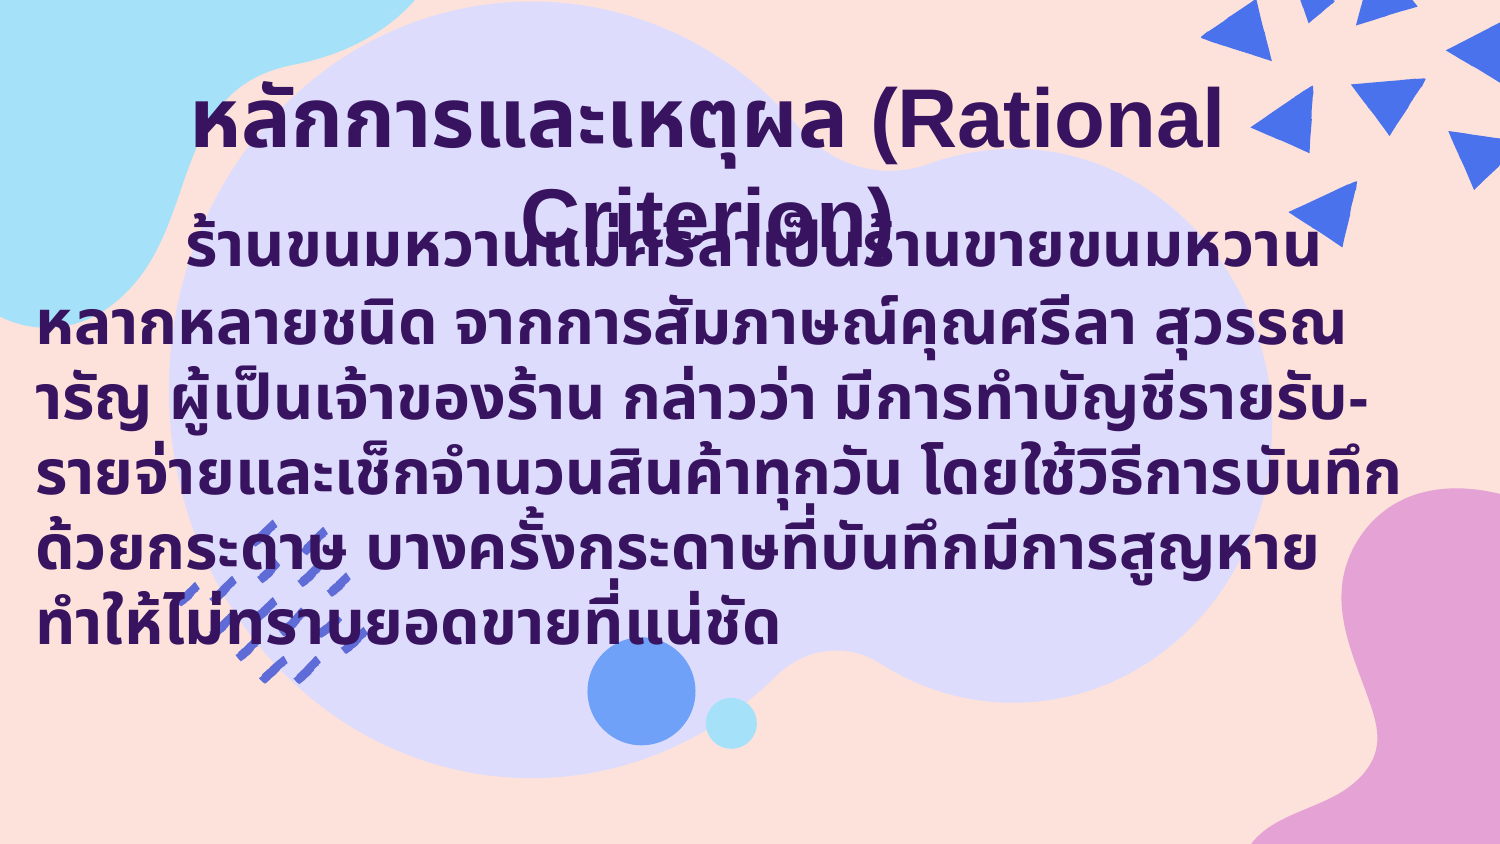

# หลักการและเหตุผล (Rational Criterion)
	ร้านขนมหวานแม่ศรีลาเป็นร้านขายขนมหวานหลากหลายชนิด จากการสัมภาษณ์คุณศรีลา สุวรรณารัญ ผู้เป็นเจ้าของร้าน กล่าวว่า มีการทำบัญชีรายรับ-รายจ่ายและเช็กจำนวนสินค้าทุกวัน โดยใช้วิธีการบันทึกด้วยกระดาษ บางครั้งกระดาษที่บันทึกมีการสูญหาย ทำให้ไม่ทราบยอดขายที่แน่ชัด